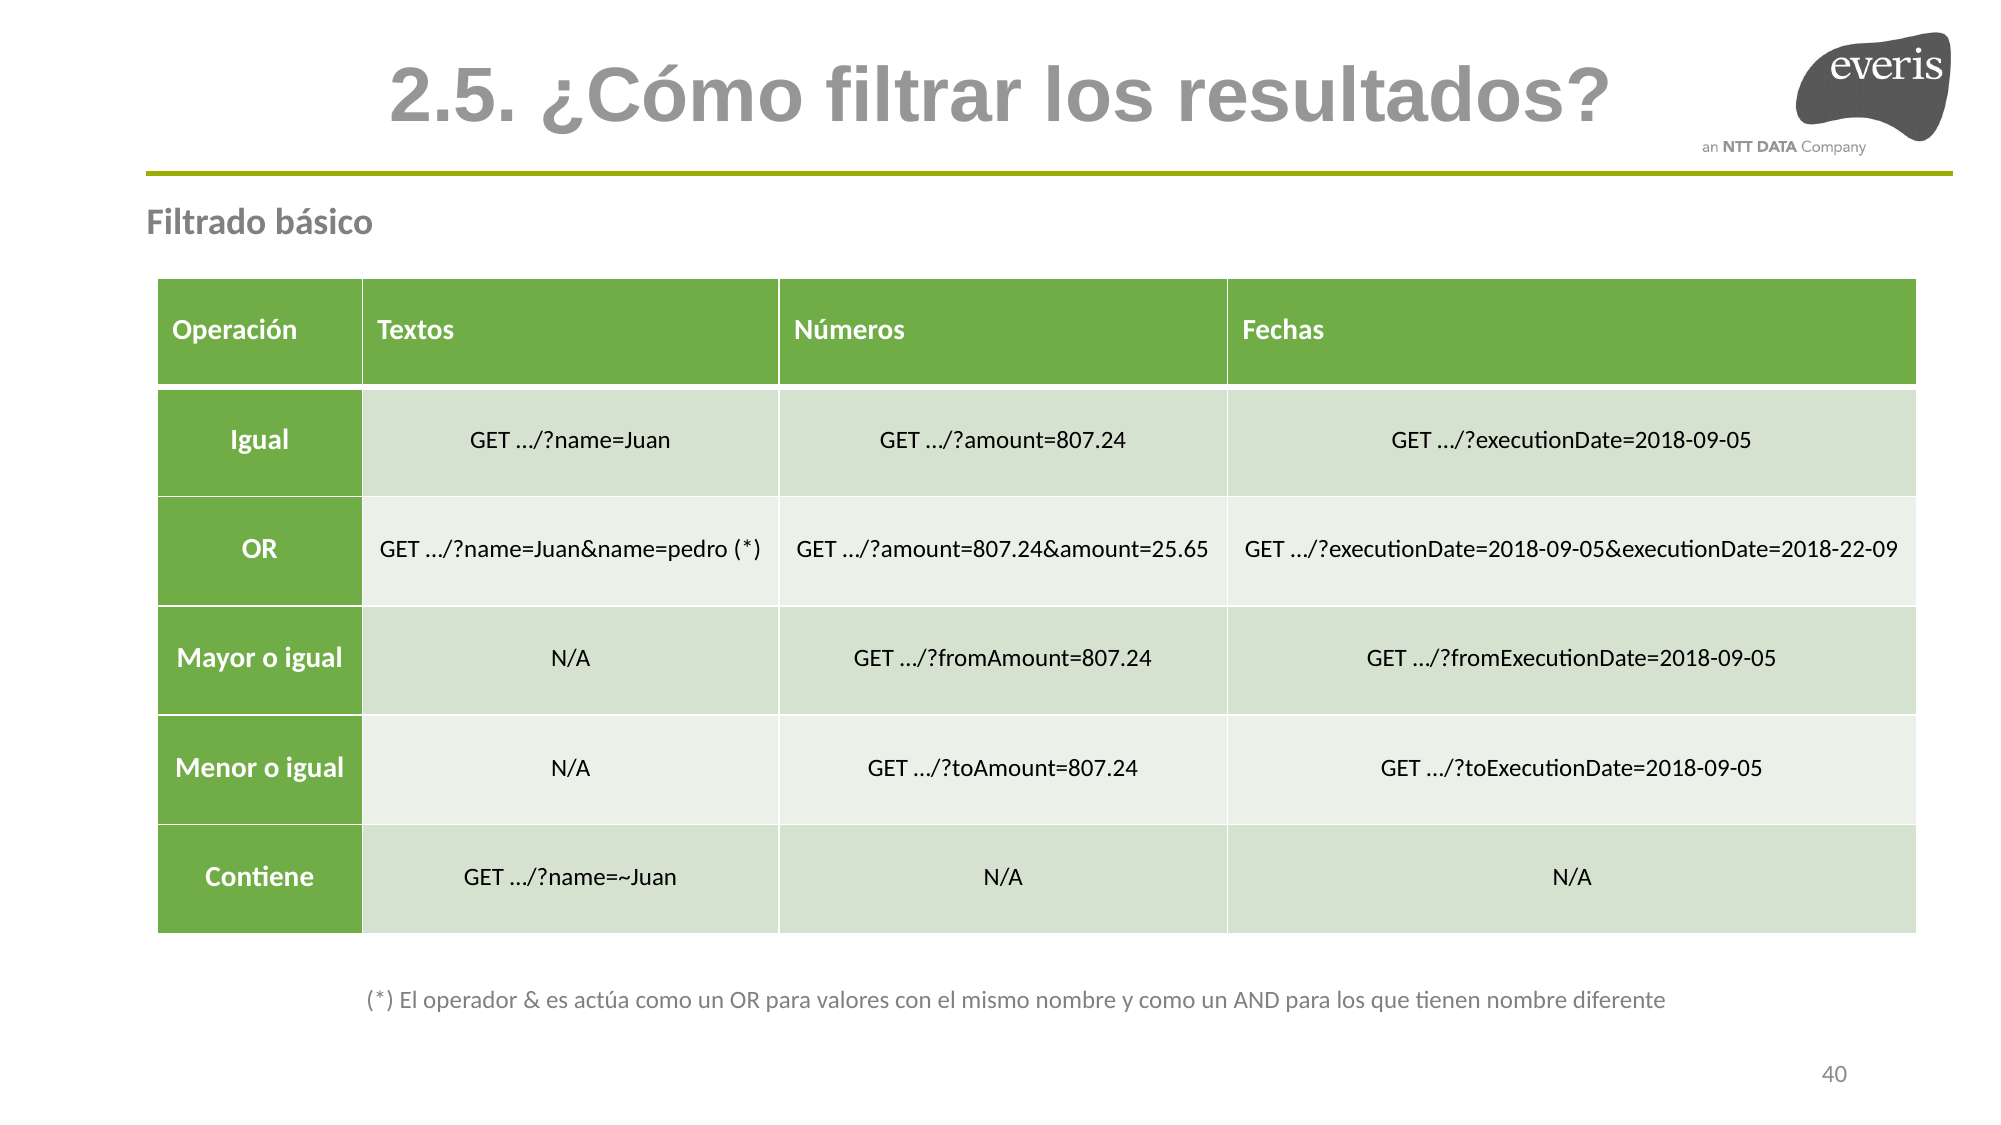

2.5. ¿Cómo filtrar los resultados?
Filtrado básico
| Operación | Textos | Números | Fechas |
| --- | --- | --- | --- |
| Igual | GET …/?name=Juan | GET …/?amount=807.24 | GET …/?executionDate=2018-09-05 |
| OR | GET …/?name=Juan&name=pedro (\*) | GET …/?amount=807.24&amount=25.65 | GET …/?executionDate=2018-09-05&executionDate=2018-22-09 |
| Mayor o igual | N/A | GET …/?fromAmount=807.24 | GET …/?fromExecutionDate=2018-09-05 |
| Menor o igual | N/A | GET …/?toAmount=807.24 | GET …/?toExecutionDate=2018-09-05 |
| Contiene | GET …/?name=~Juan | N/A | N/A |
(*) El operador & es actúa como un OR para valores con el mismo nombre y como un AND para los que tienen nombre diferente
40